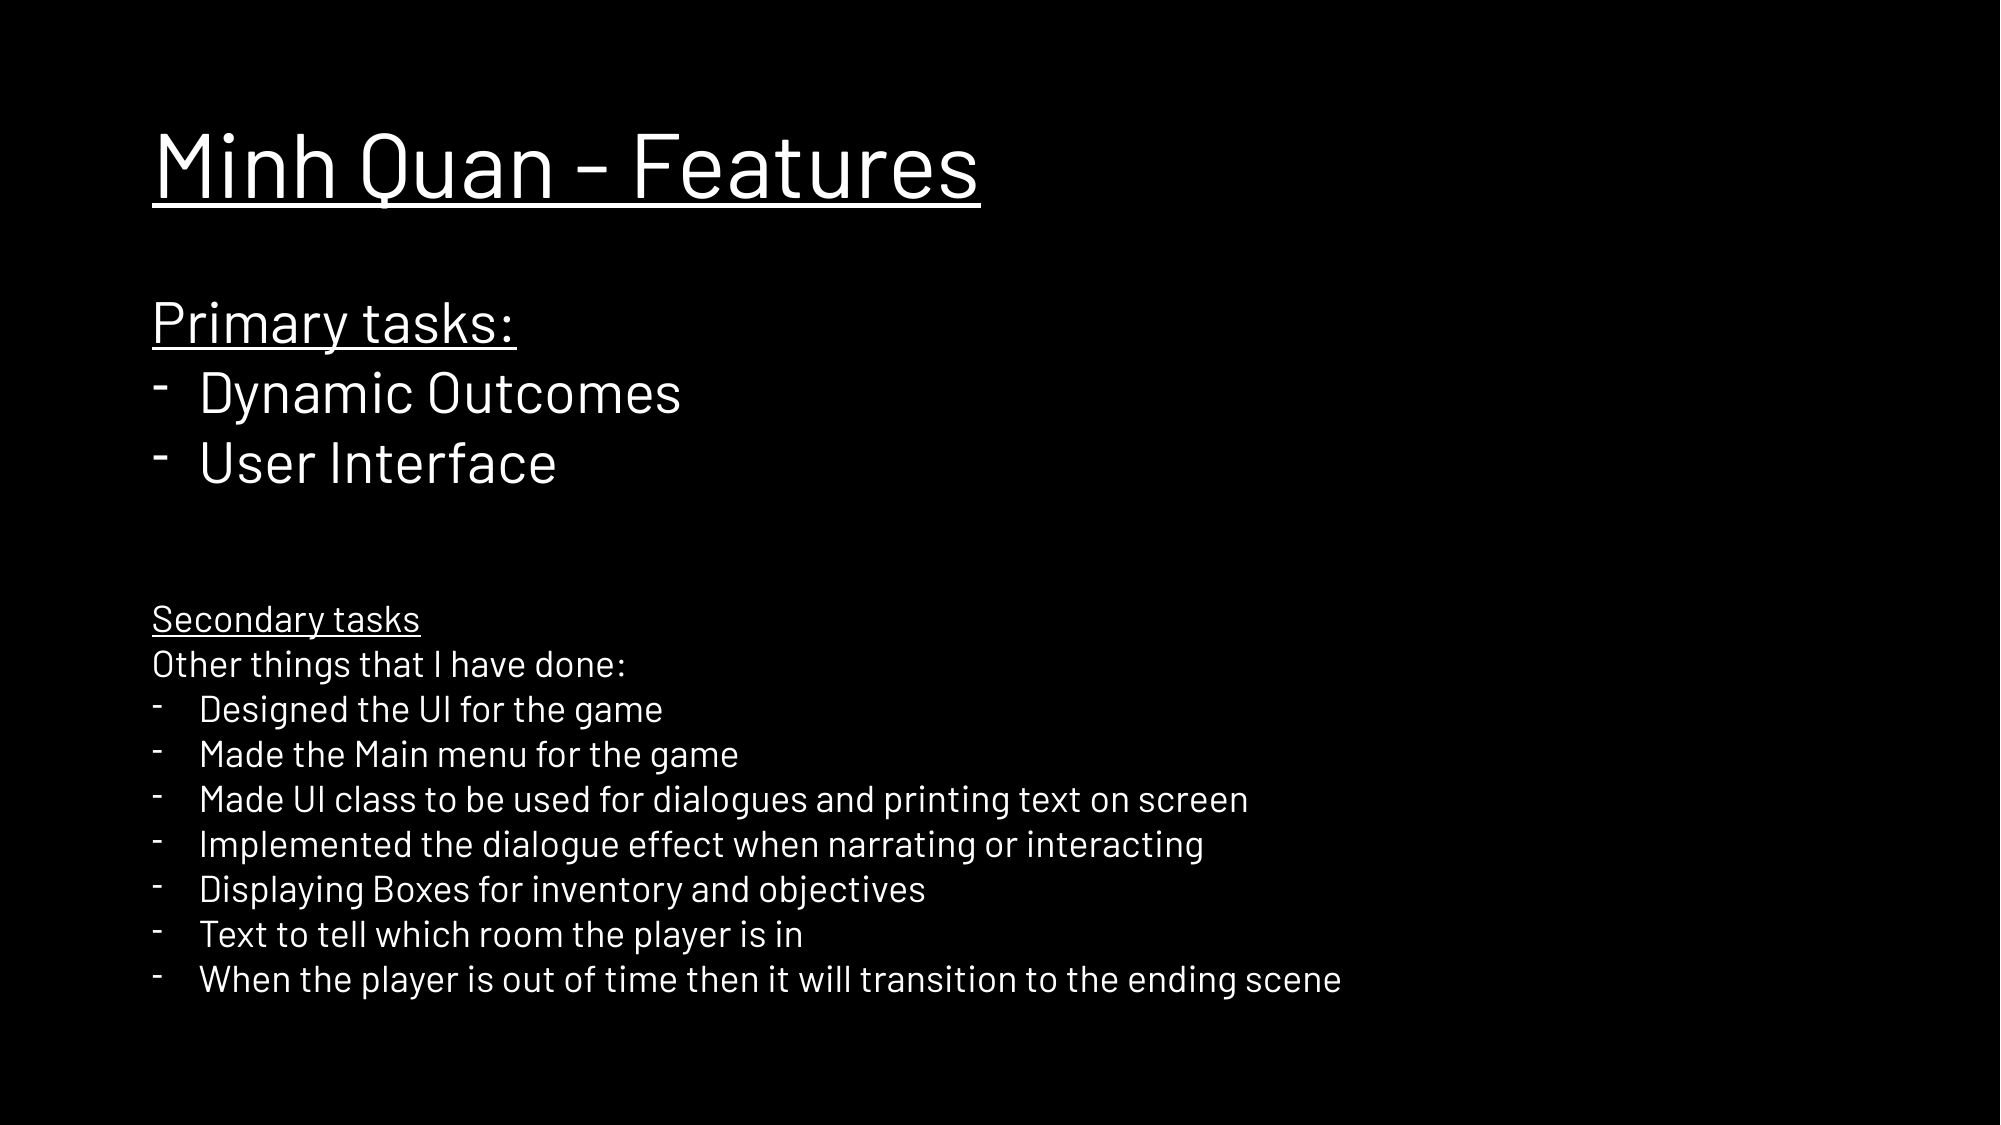

# Minh Quan - Features
Primary tasks:
Dynamic Outcomes
User Interface

Secondary tasks
Other things that I have done:
Designed the UI for the game
Made the Main menu for the game
Made UI class to be used for dialogues and printing text on screen
Implemented the dialogue effect when narrating or interacting
Displaying Boxes for inventory and objectives
Text to tell which room the player is in
When the player is out of time then it will transition to the ending scene